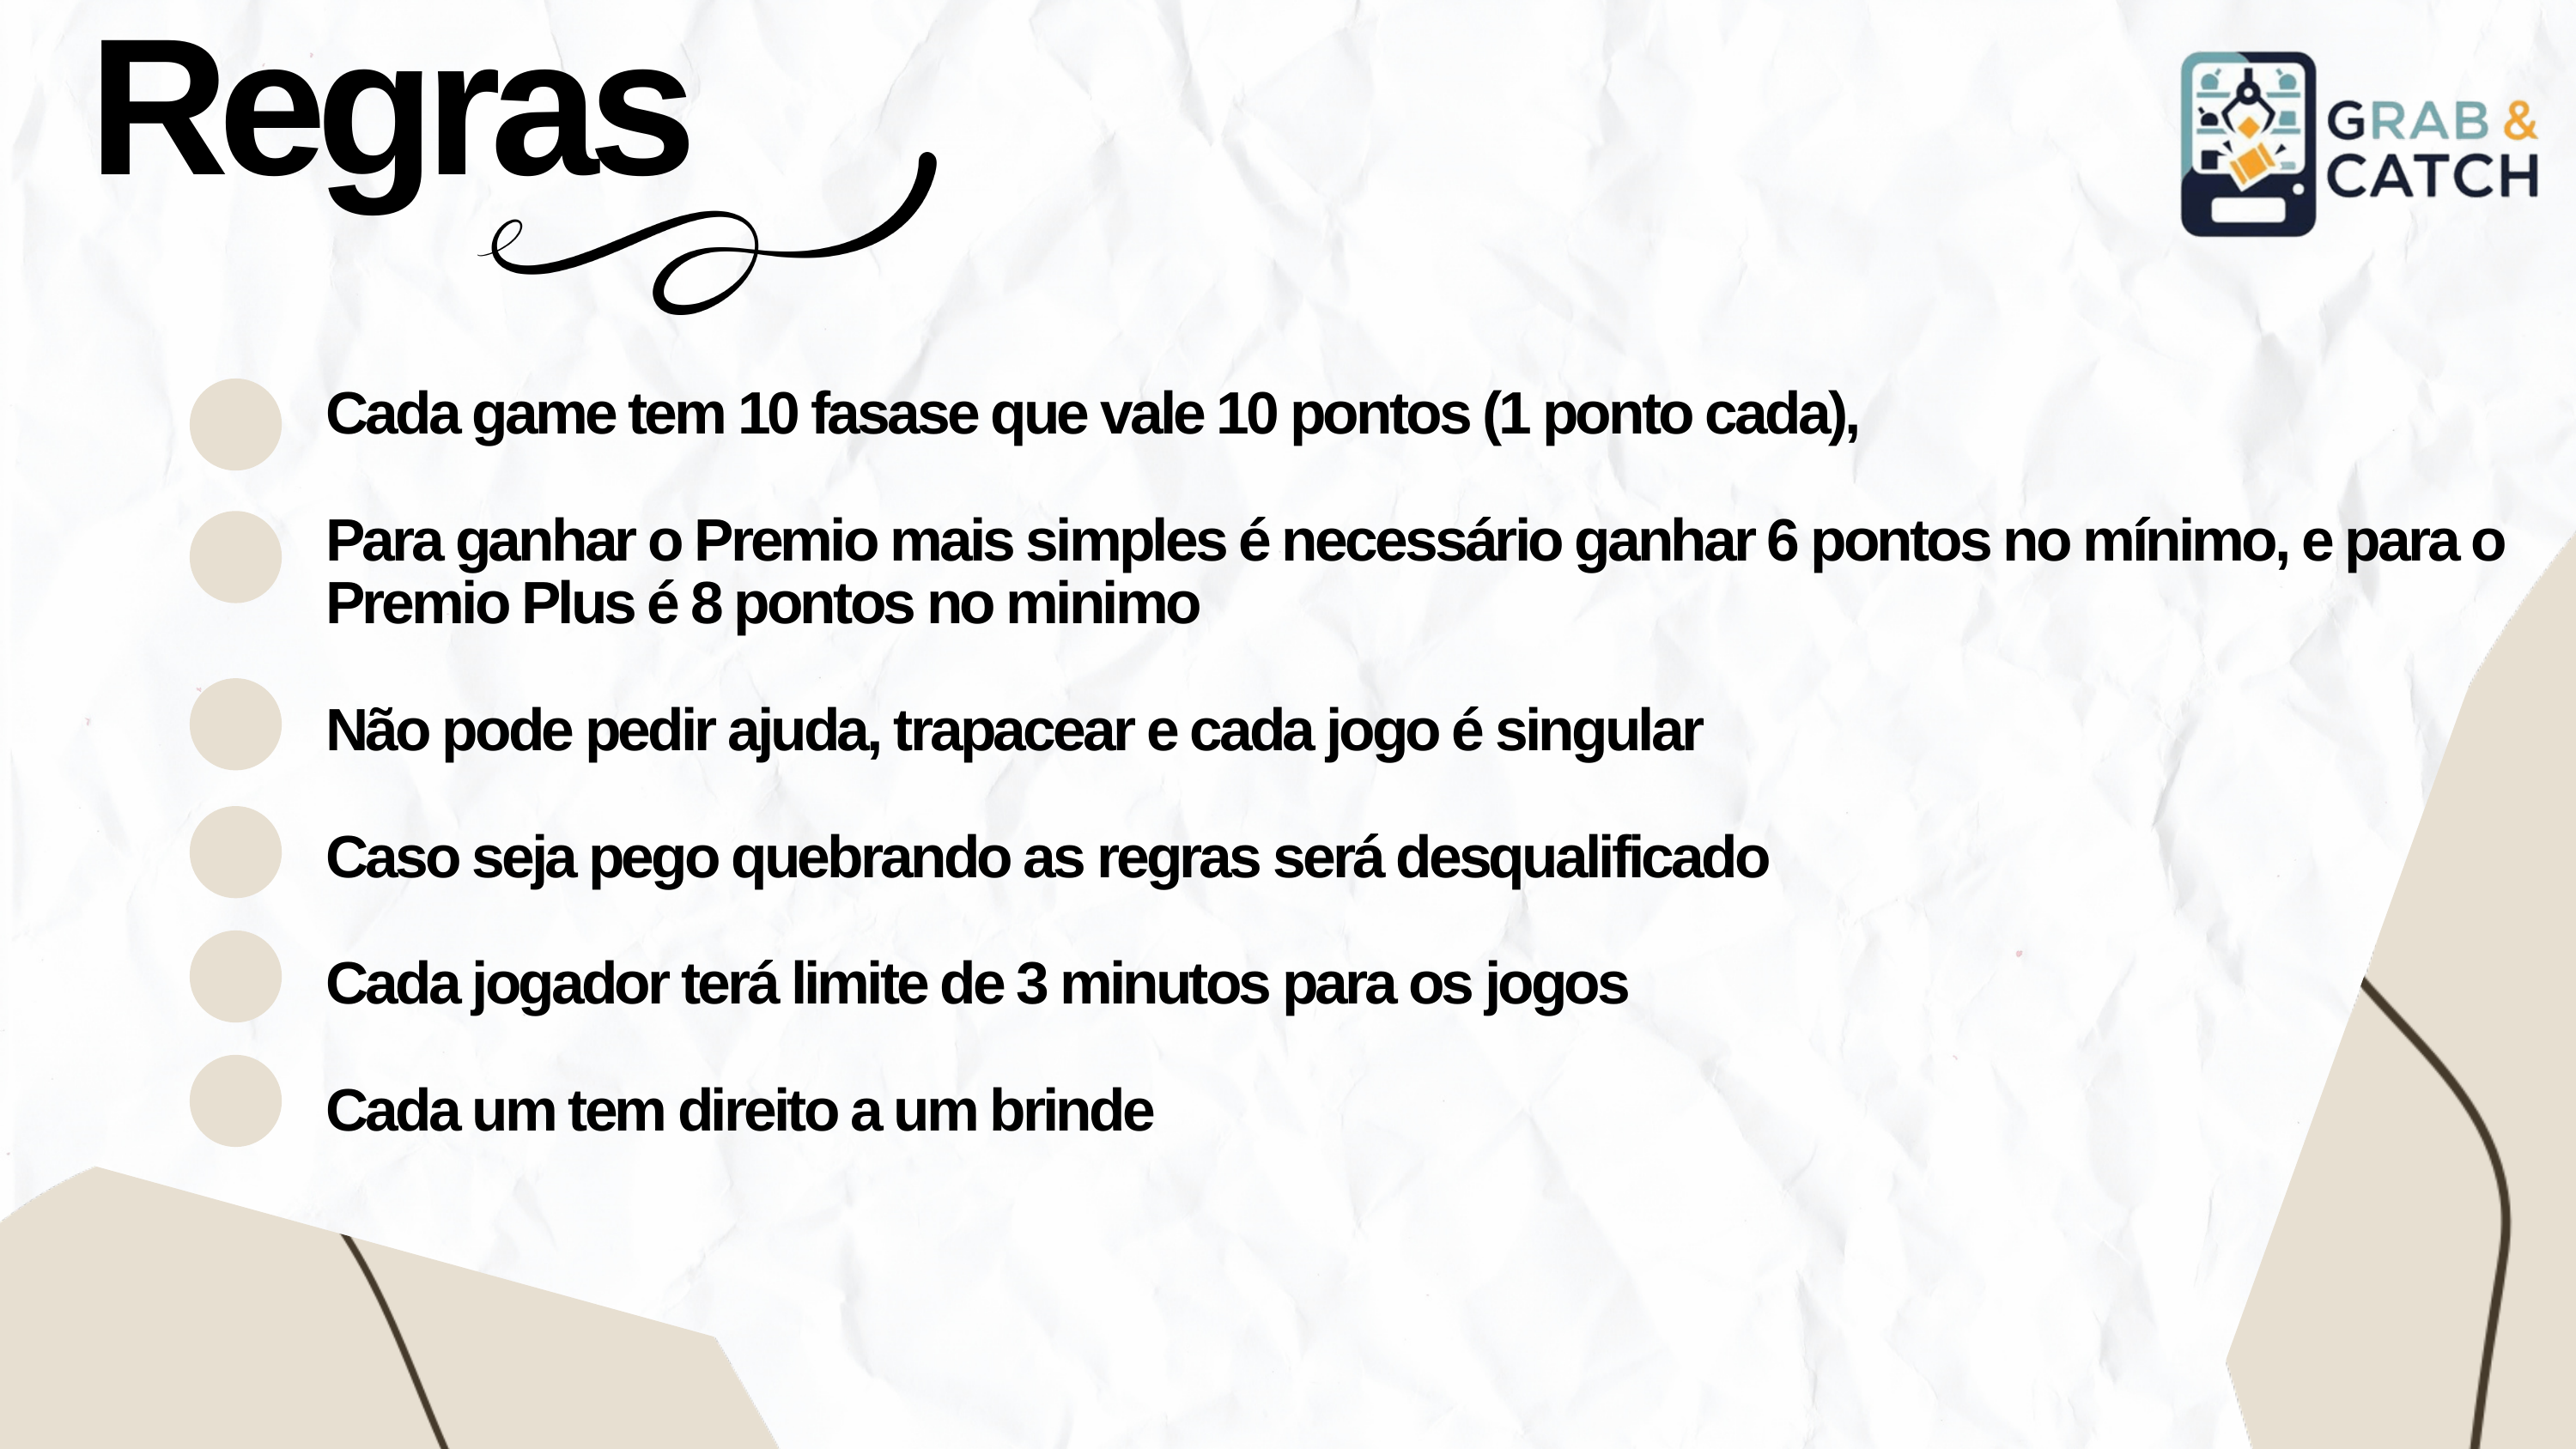

Regras

Cada game tem 10 fasase que vale 10 pontos (1 ponto cada),

Para ganhar o Premio mais simples é necessário ganhar 6 pontos no mínimo, e para o Premio Plus é 8 pontos no minimo

Não pode pedir ajuda, trapacear e cada jogo é singular

Caso seja pego quebrando as regras será desqualificado

Cada jogador terá limite de 3 minutos para os jogos

Cada um tem direito a um brinde